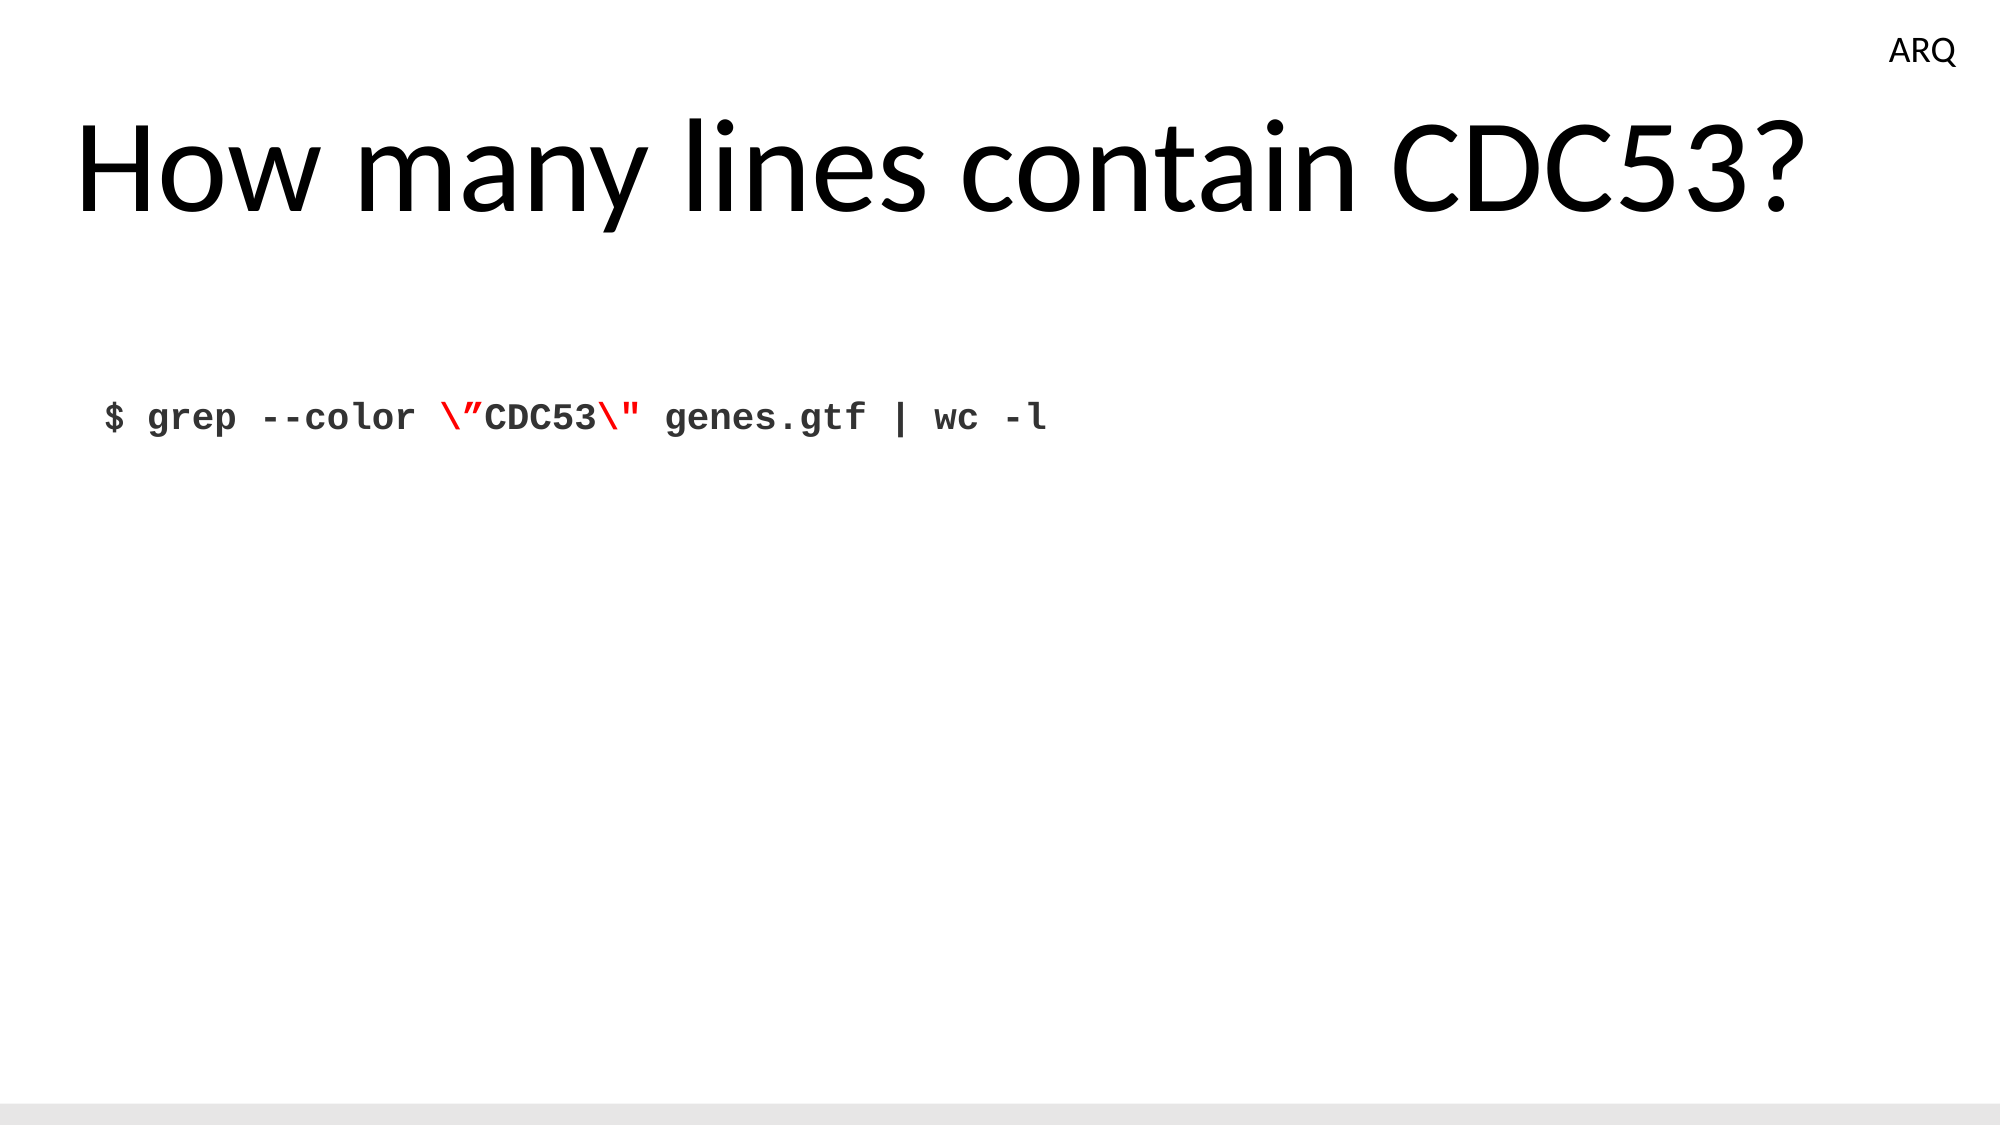

ARQ
# How many lines contain CDC53?

$ grep --color \”CDC53\" genes.gtf | wc -l